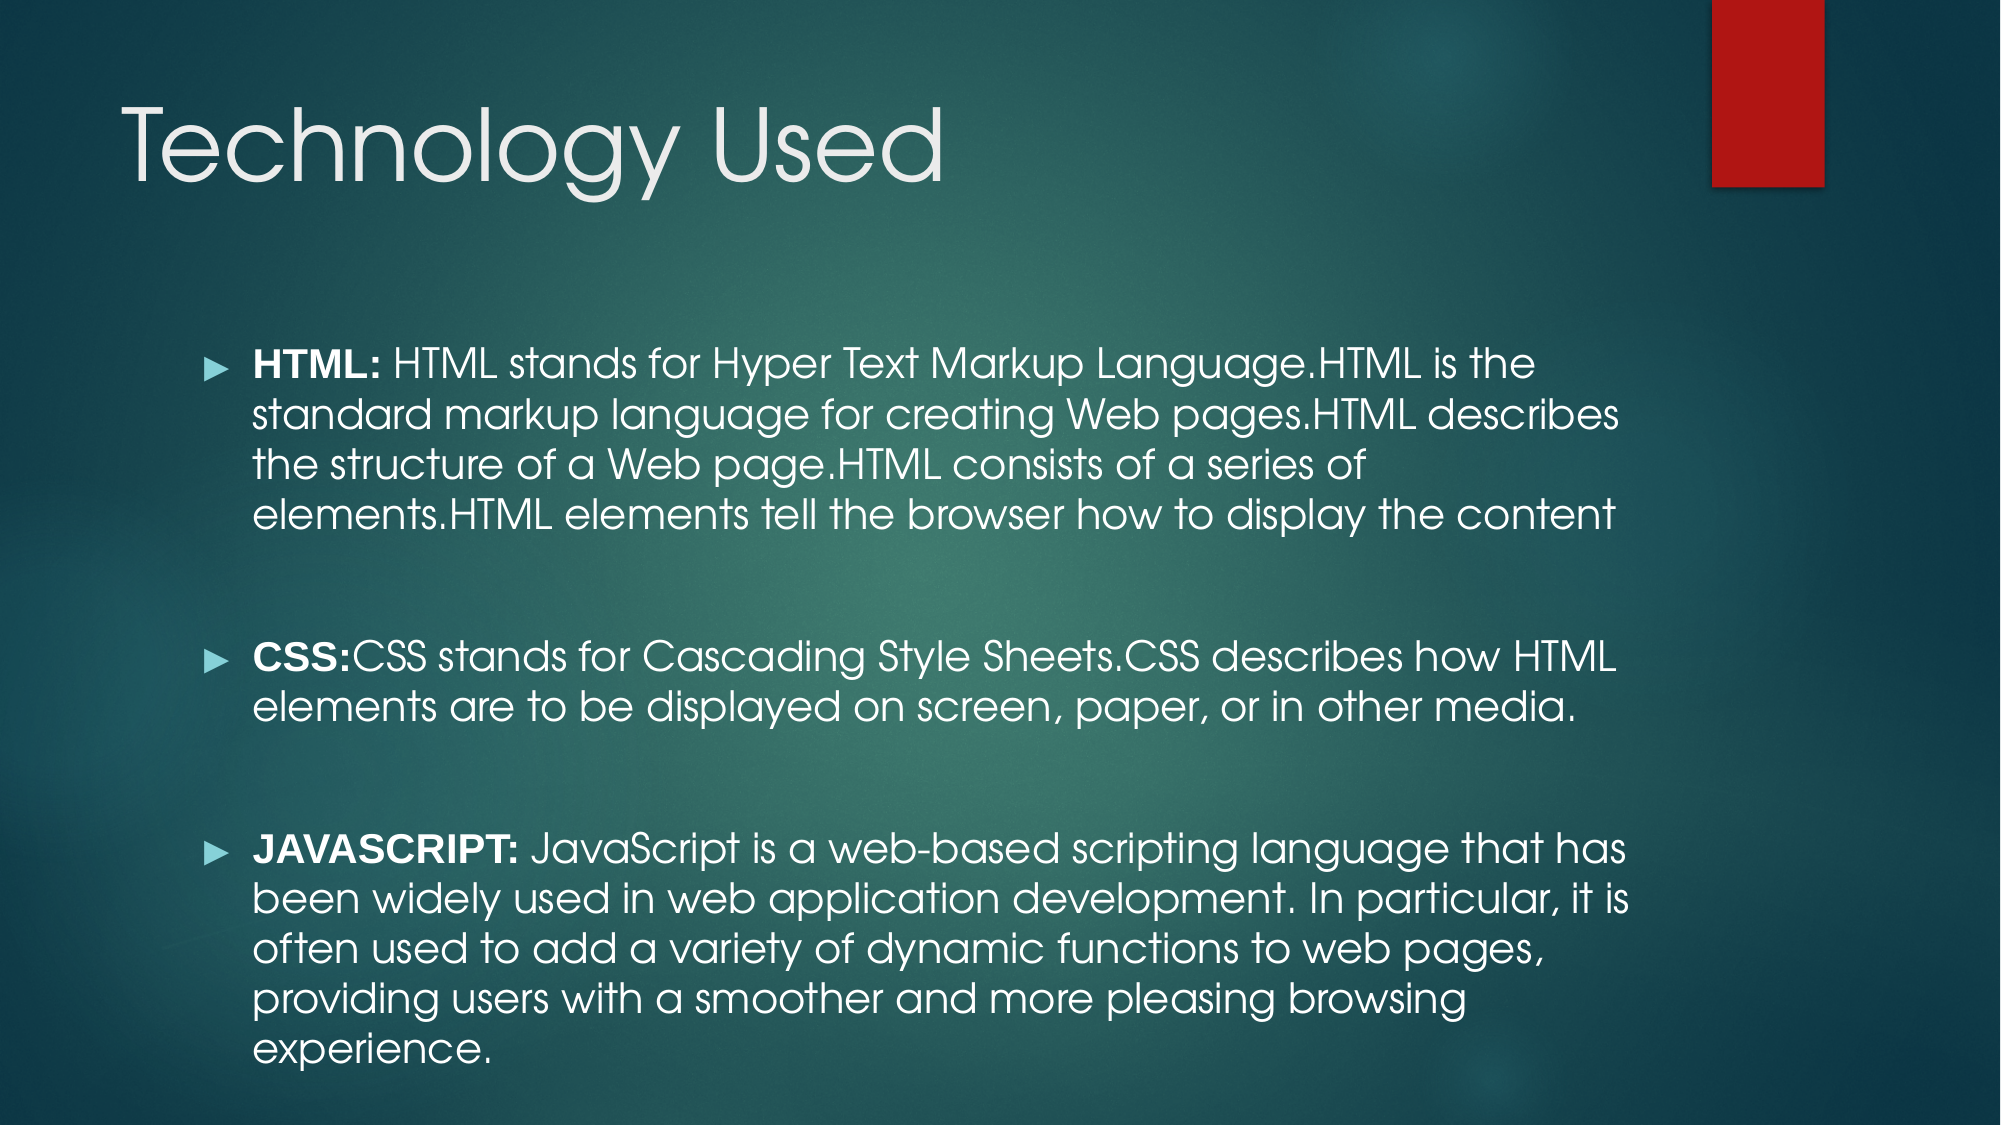

# Technology Used
HTML: HTML stands for Hyper Text Markup Language.HTML is the standard markup language for creating Web pages.HTML describes the structure of a Web page.HTML consists of a series of elements.HTML elements tell the browser how to display the content

CSS:CSS stands for Cascading Style Sheets.CSS describes how HTML elements are to be displayed on screen, paper, or in other media.

JAVASCRIPT: JavaScript is a web-based scripting language that has been widely used in web application development. In particular, it is often used to add a variety of dynamic functions to web pages, providing users with a smoother and more pleasing browsing experience.